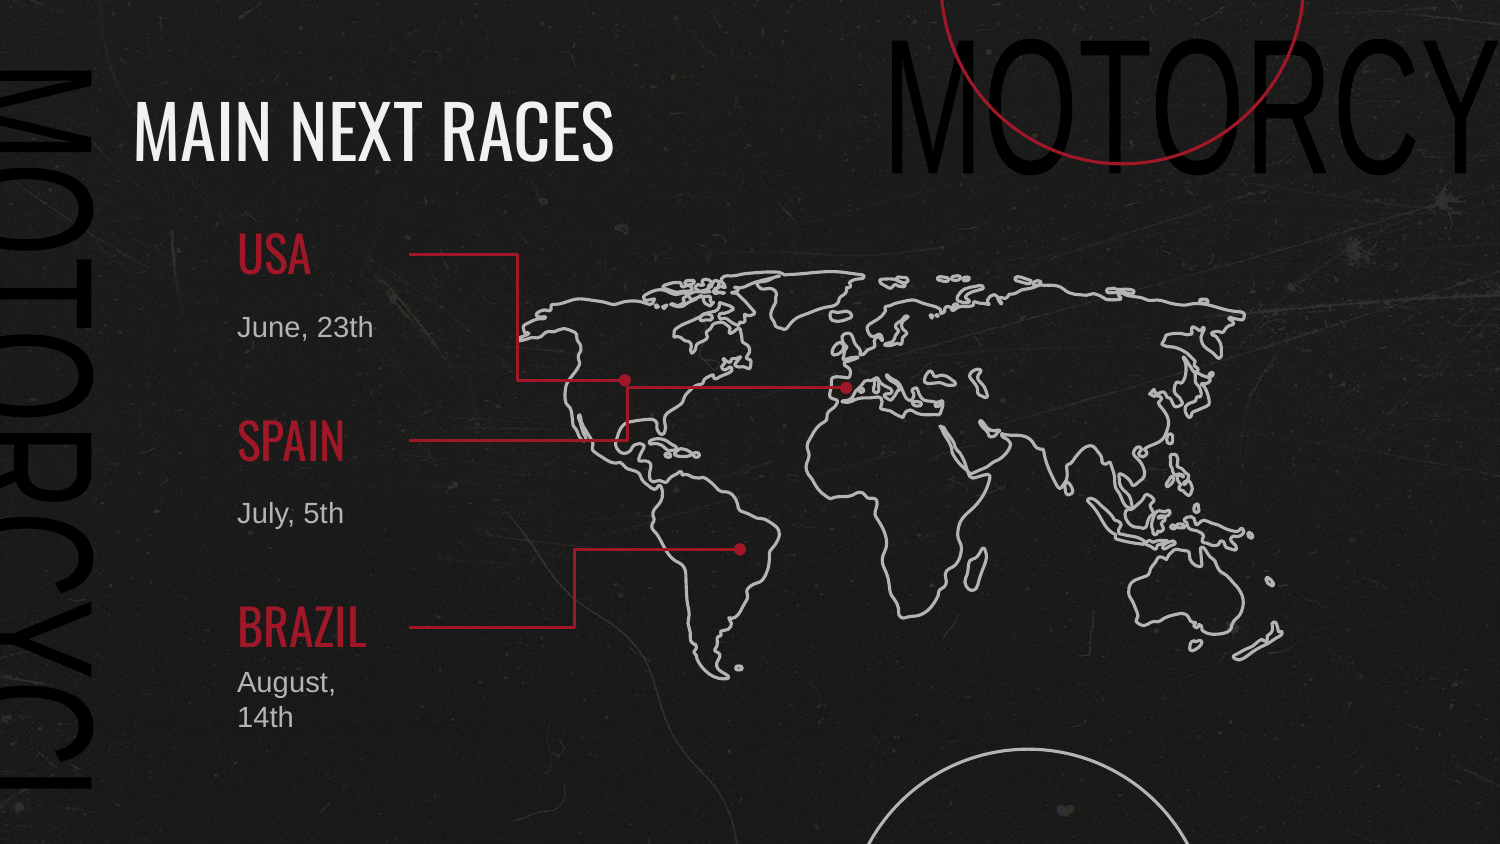

# MAIN NEXT RACES
USA

June, 23th
SPAIN
July, 5th
BRAZIL
August, 14th